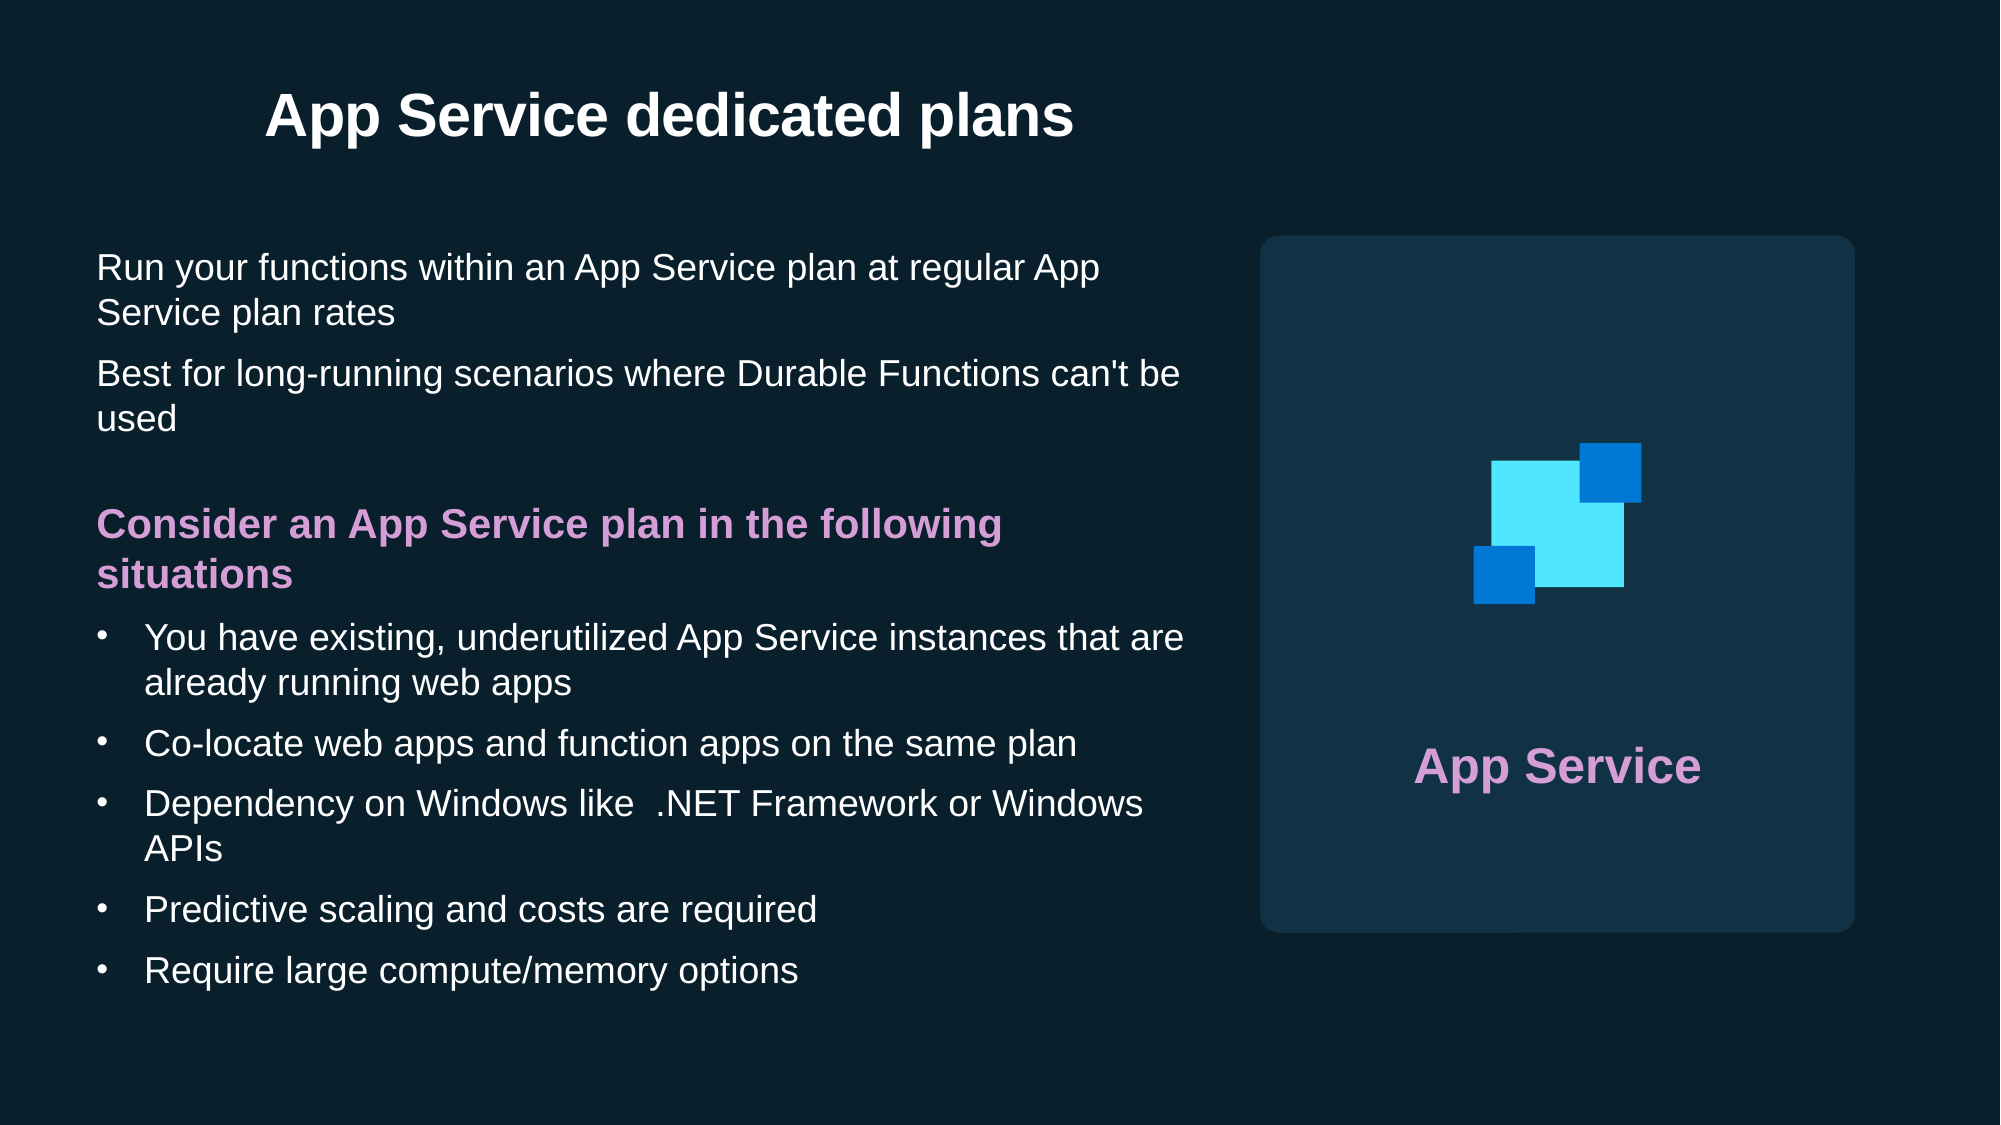

# App Service dedicated plans
Run your functions within an App Service plan at regular App Service plan rates
Best for long-running scenarios where Durable Functions can't be used
Consider an App Service plan in the following situations
You have existing, underutilized App Service instances that are already running web apps
Co-locate web apps and function apps on the same plan
Dependency on Windows like  .NET Framework or Windows APIs
Predictive scaling and costs are required
Require large compute/memory options

App Service